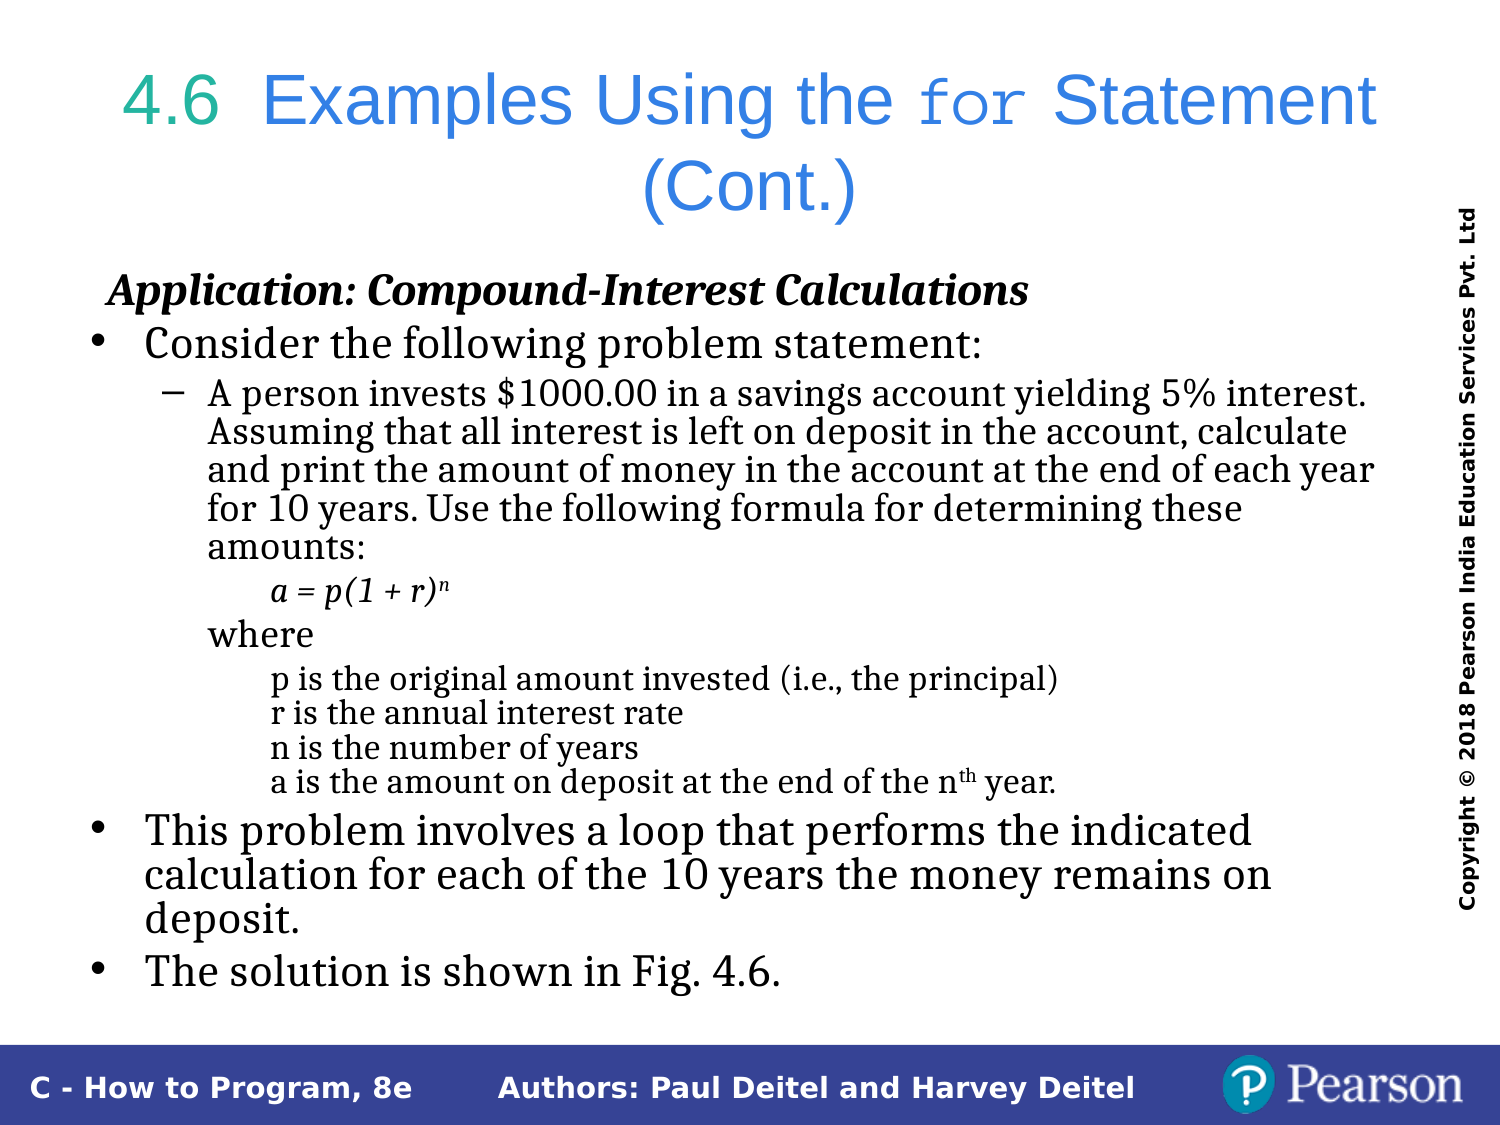

# 4.6  Examples Using the for Statement (Cont.)
Application: Compound-Interest Calculations
Consider the following problem statement:
A person invests $1000.00 in a savings account yielding 5% interest. Assuming that all interest is left on deposit in the account, calculate and print the amount of money in the account at the end of each year for 10 years. Use the following formula for determining these amounts:
	a = p(1 + r)n
	where
	p is the original amount invested (i.e., the principal)
r is the annual interest rate
n is the number of years
a is the amount on deposit at the end of the nth year.
This problem involves a loop that performs the indicated calculation for each of the 10 years the money remains on deposit.
The solution is shown in Fig. 4.6.